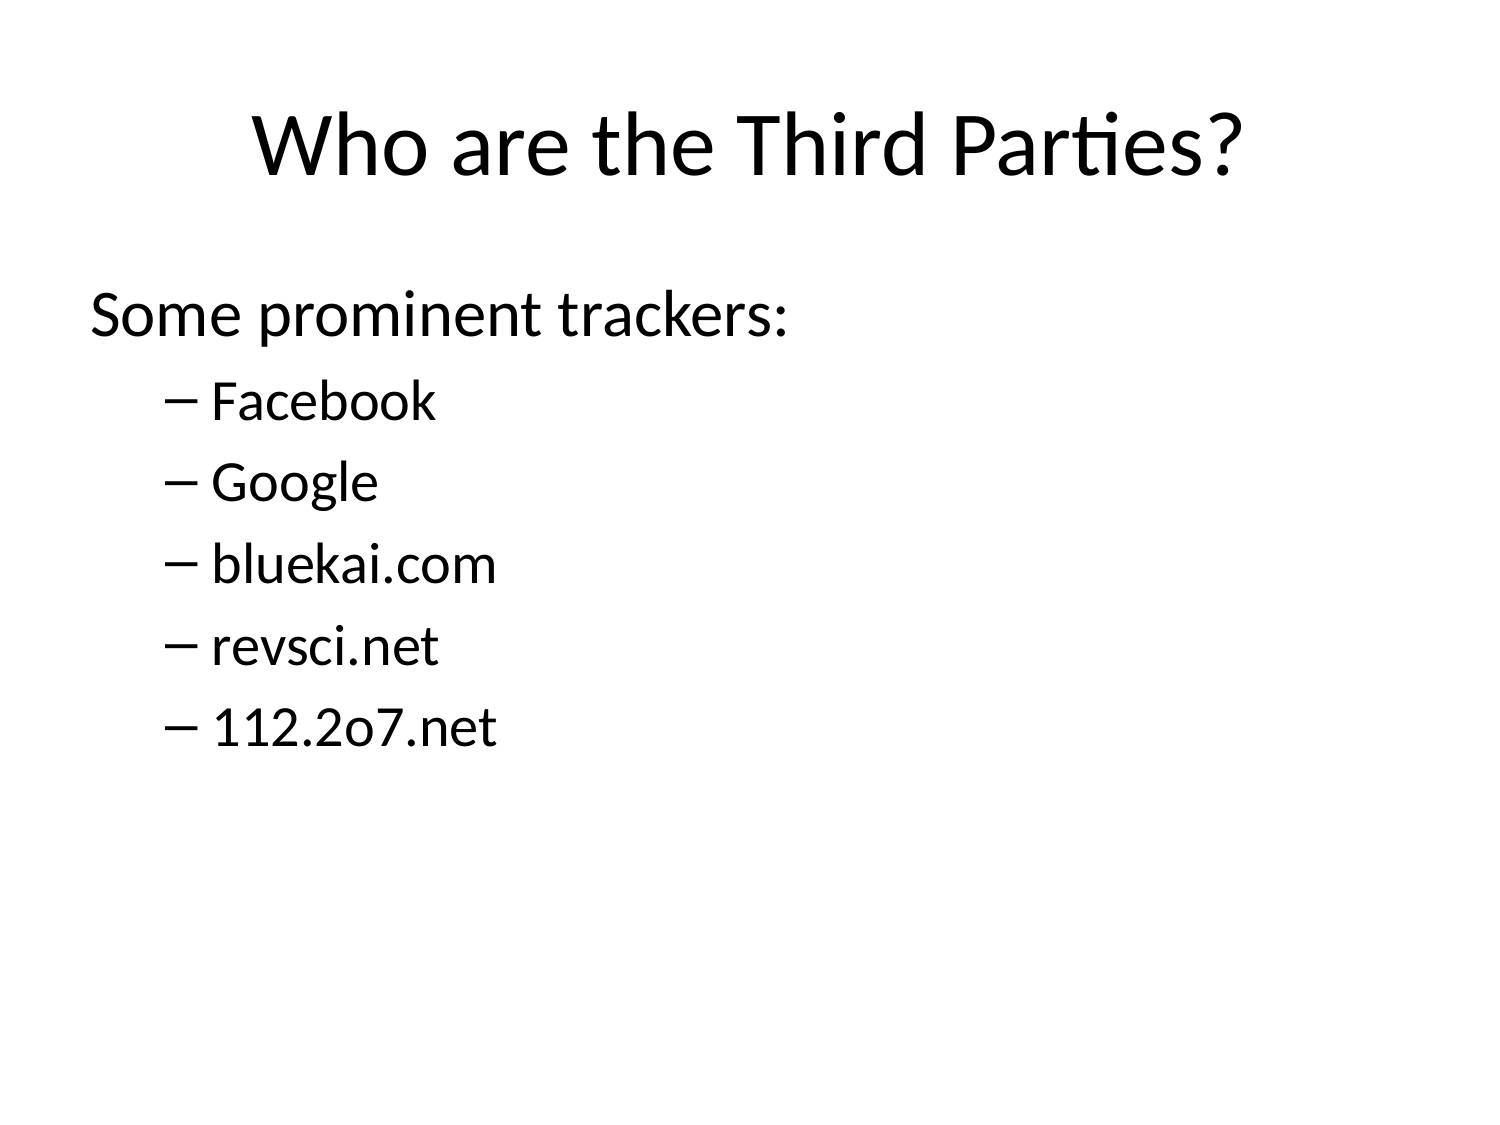

# Who are the Third Parties?
Some prominent trackers:
Facebook
Google
bluekai.com
revsci.net
112.2o7.net